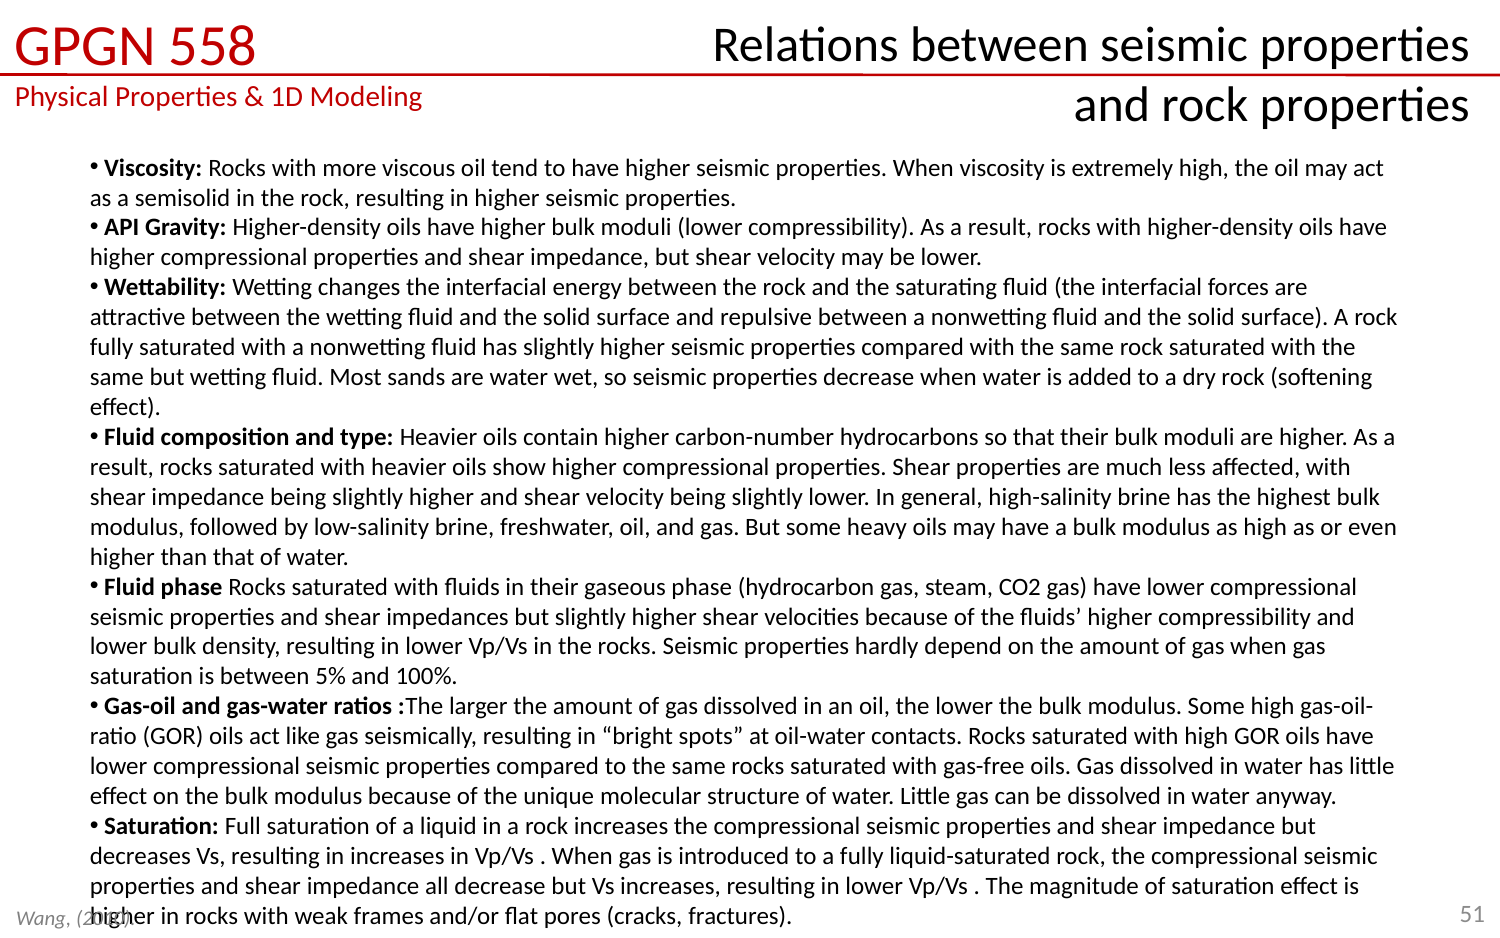

# Relations between seismic properties and rock properties
 Viscosity: Rocks with more viscous oil tend to have higher seismic properties. When viscosity is extremely high, the oil may act as a semisolid in the rock, resulting in higher seismic properties.
 API Gravity: Higher-density oils have higher bulk moduli (lower compressibility). As a result, rocks with higher-density oils have higher compressional properties and shear impedance, but shear velocity may be lower.
 Wettability: Wetting changes the interfacial energy between the rock and the saturating fluid (the interfacial forces are attractive between the wetting fluid and the solid surface and repulsive between a nonwetting fluid and the solid surface). A rock fully saturated with a nonwetting fluid has slightly higher seismic properties compared with the same rock saturated with the same but wetting fluid. Most sands are water wet, so seismic properties decrease when water is added to a dry rock (softening effect).
 Fluid composition and type: Heavier oils contain higher carbon-number hydrocarbons so that their bulk moduli are higher. As a result, rocks saturated with heavier oils show higher compressional properties. Shear properties are much less affected, with shear impedance being slightly higher and shear velocity being slightly lower. In general, high-salinity brine has the highest bulk modulus, followed by low-salinity brine, freshwater, oil, and gas. But some heavy oils may have a bulk modulus as high as or even higher than that of water.
 Fluid phase Rocks saturated with fluids in their gaseous phase (hydrocarbon gas, steam, CO2 gas) have lower compressional seismic properties and shear impedances but slightly higher shear velocities because of the fluids’ higher compressibility and lower bulk density, resulting in lower Vp/Vs in the rocks. Seismic properties hardly depend on the amount of gas when gas saturation is between 5% and 100%.
 Gas-oil and gas-water ratios :The larger the amount of gas dissolved in an oil, the lower the bulk modulus. Some high gas-oil-ratio (GOR) oils act like gas seismically, resulting in “bright spots” at oil-water contacts. Rocks saturated with high GOR oils have lower compressional seismic properties compared to the same rocks saturated with gas-free oils. Gas dissolved in water has little effect on the bulk modulus because of the unique molecular structure of water. Little gas can be dissolved in water anyway.
 Saturation: Full saturation of a liquid in a rock increases the compressional seismic properties and shear impedance but decreases Vs, resulting in increases in Vp/Vs . When gas is introduced to a fully liquid-saturated rock, the compressional seismic properties and shear impedance all decrease but Vs increases, resulting in lower Vp/Vs . The magnitude of saturation effect is higher in rocks with weak frames and/or flat pores (cracks, fractures).
51
Wang, (2010).